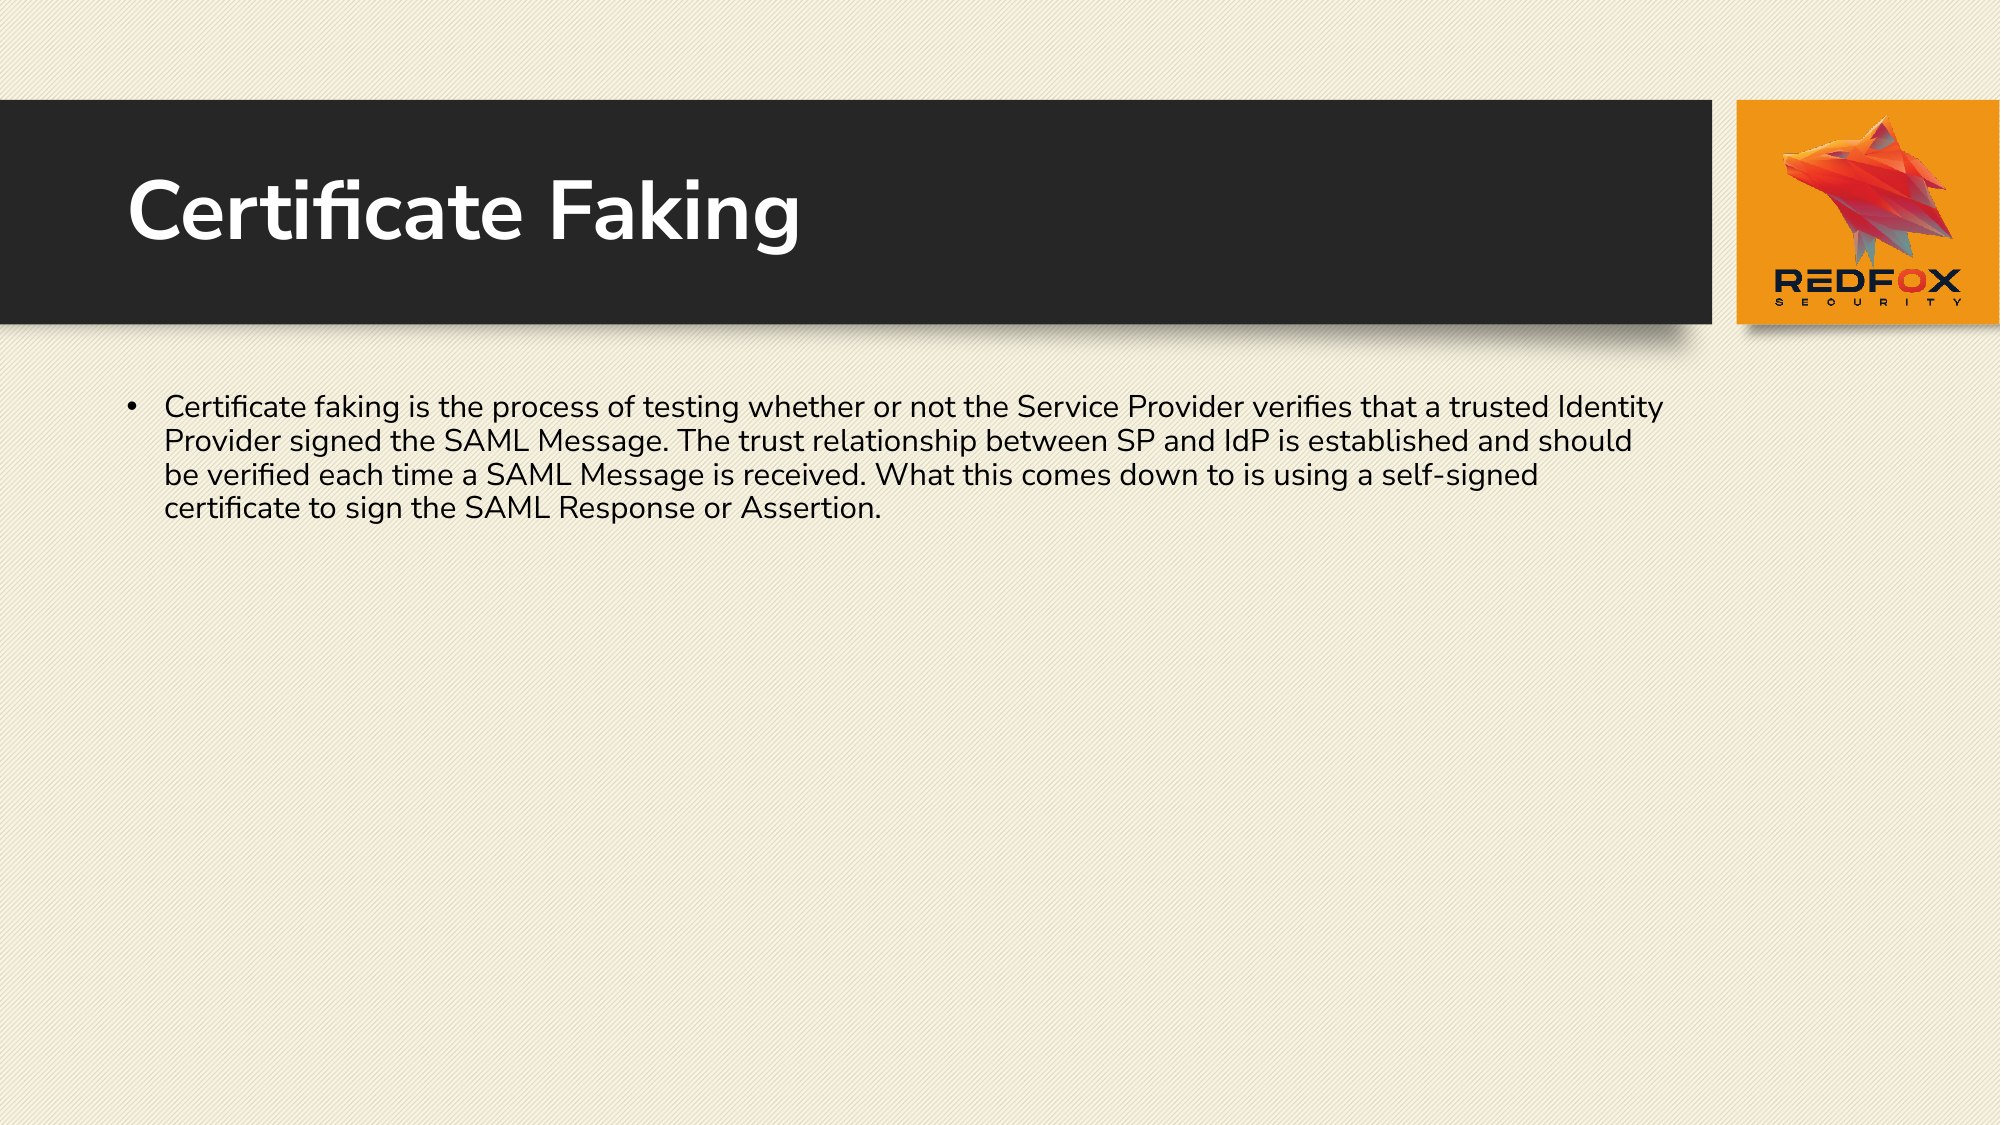

# Certificate Faking
Certificate faking is the process of testing whether or not the Service Provider verifies that a trusted Identity Provider signed the SAML Message. The trust relationship between SP and IdP is established and should be verified each time a SAML Message is received. What this comes down to is using a self-signed certificate to sign the SAML Response or Assertion.